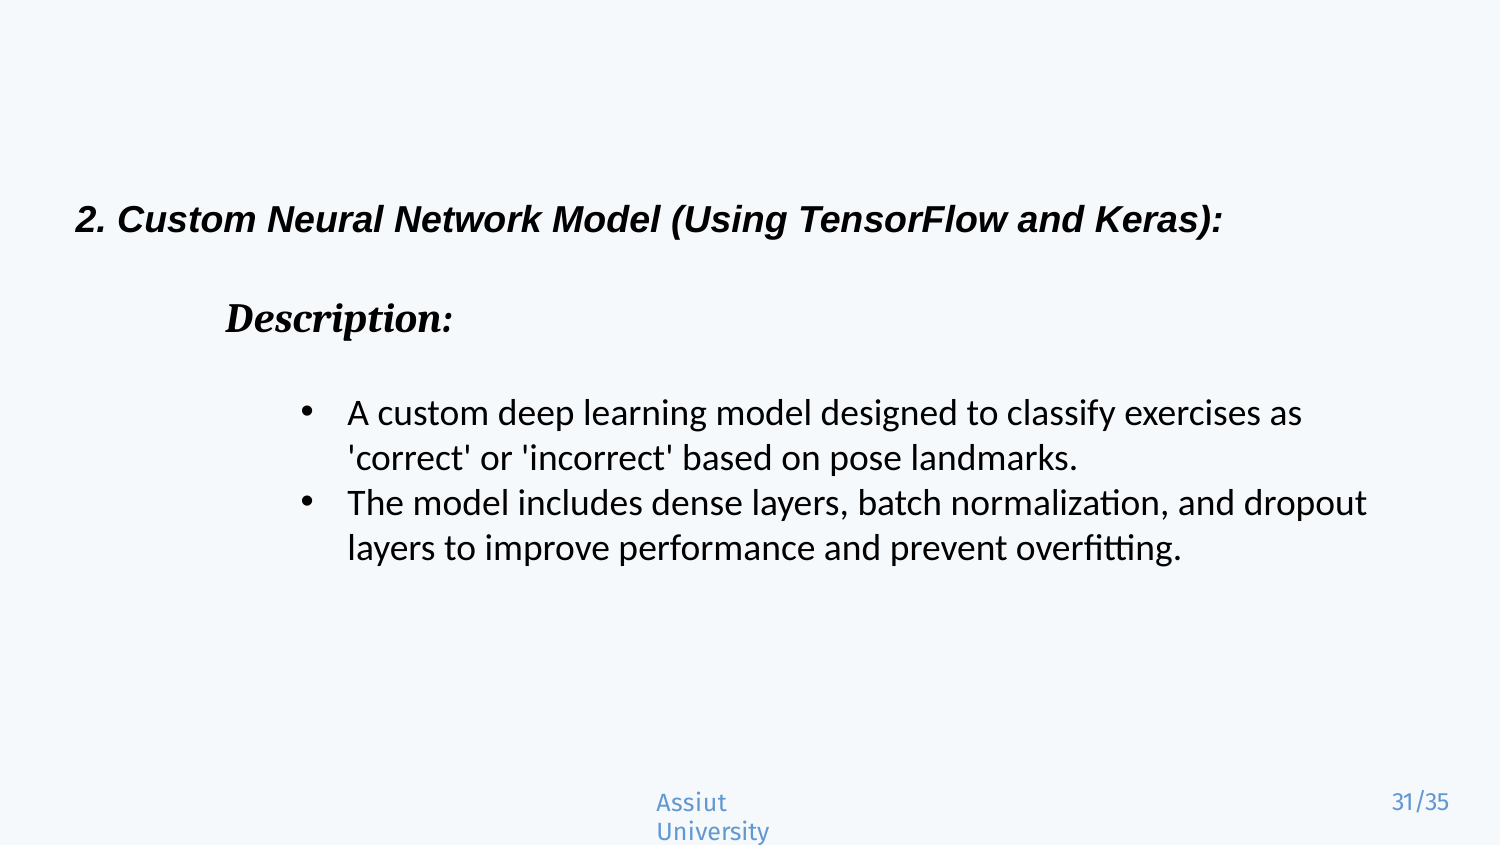

2. Custom Neural Network Model (Using TensorFlow and Keras):

Description:

A custom deep learning model designed to classify exercises as 'correct' or 'incorrect' based on pose landmarks.
The model includes dense layers, batch normalization, and dropout layers to improve performance and prevent overfitting.
Assiut University
31/35